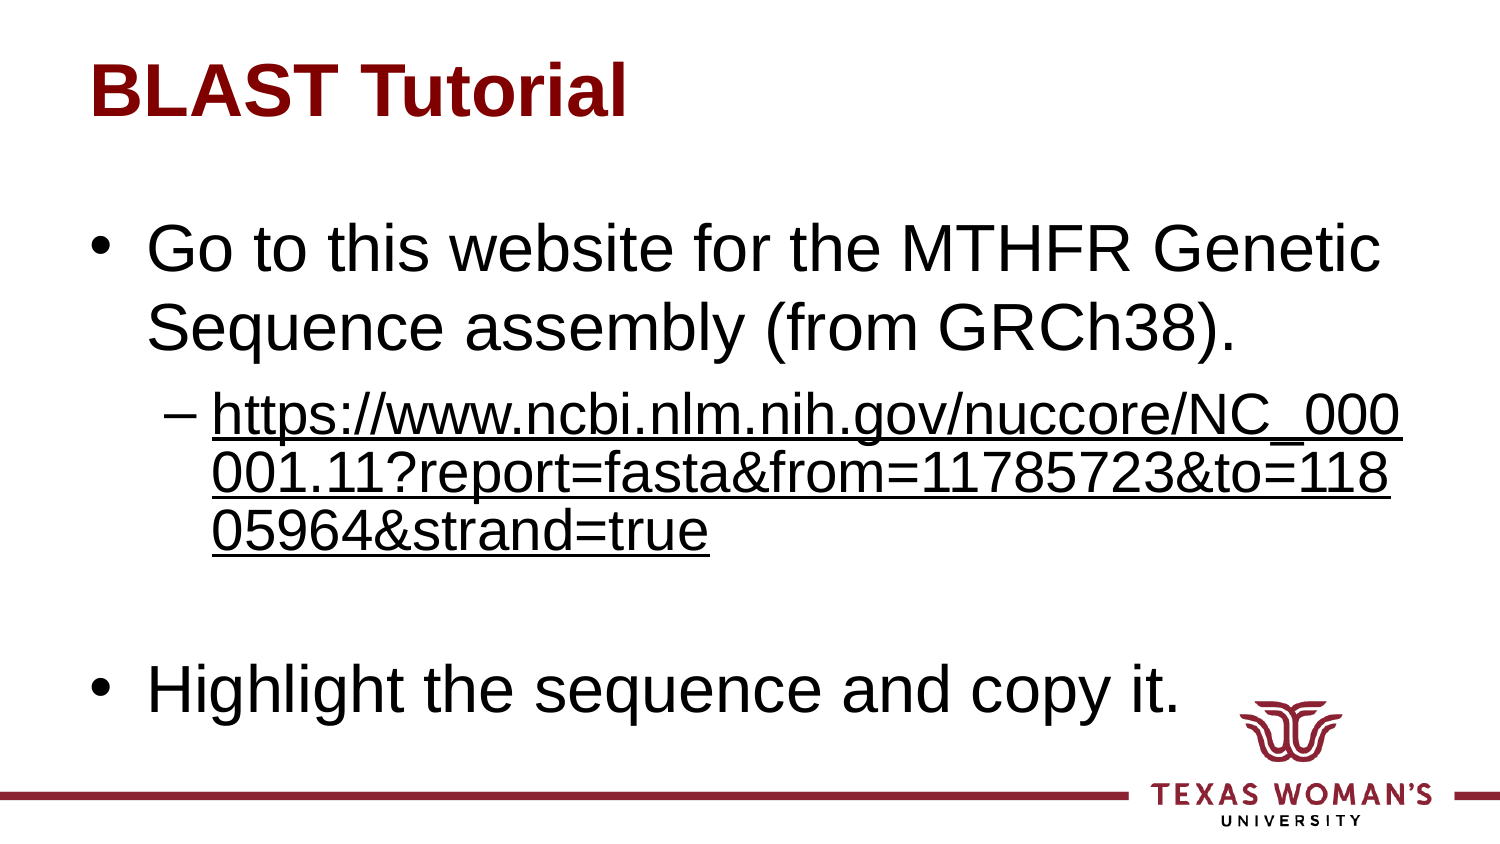

# BLAST Tutorial
Go to this website for the MTHFR Genetic Sequence assembly (from GRCh38).
https://www.ncbi.nlm.nih.gov/nuccore/NC_000001.11?report=fasta&from=11785723&to=11805964&strand=true
Highlight the sequence and copy it.